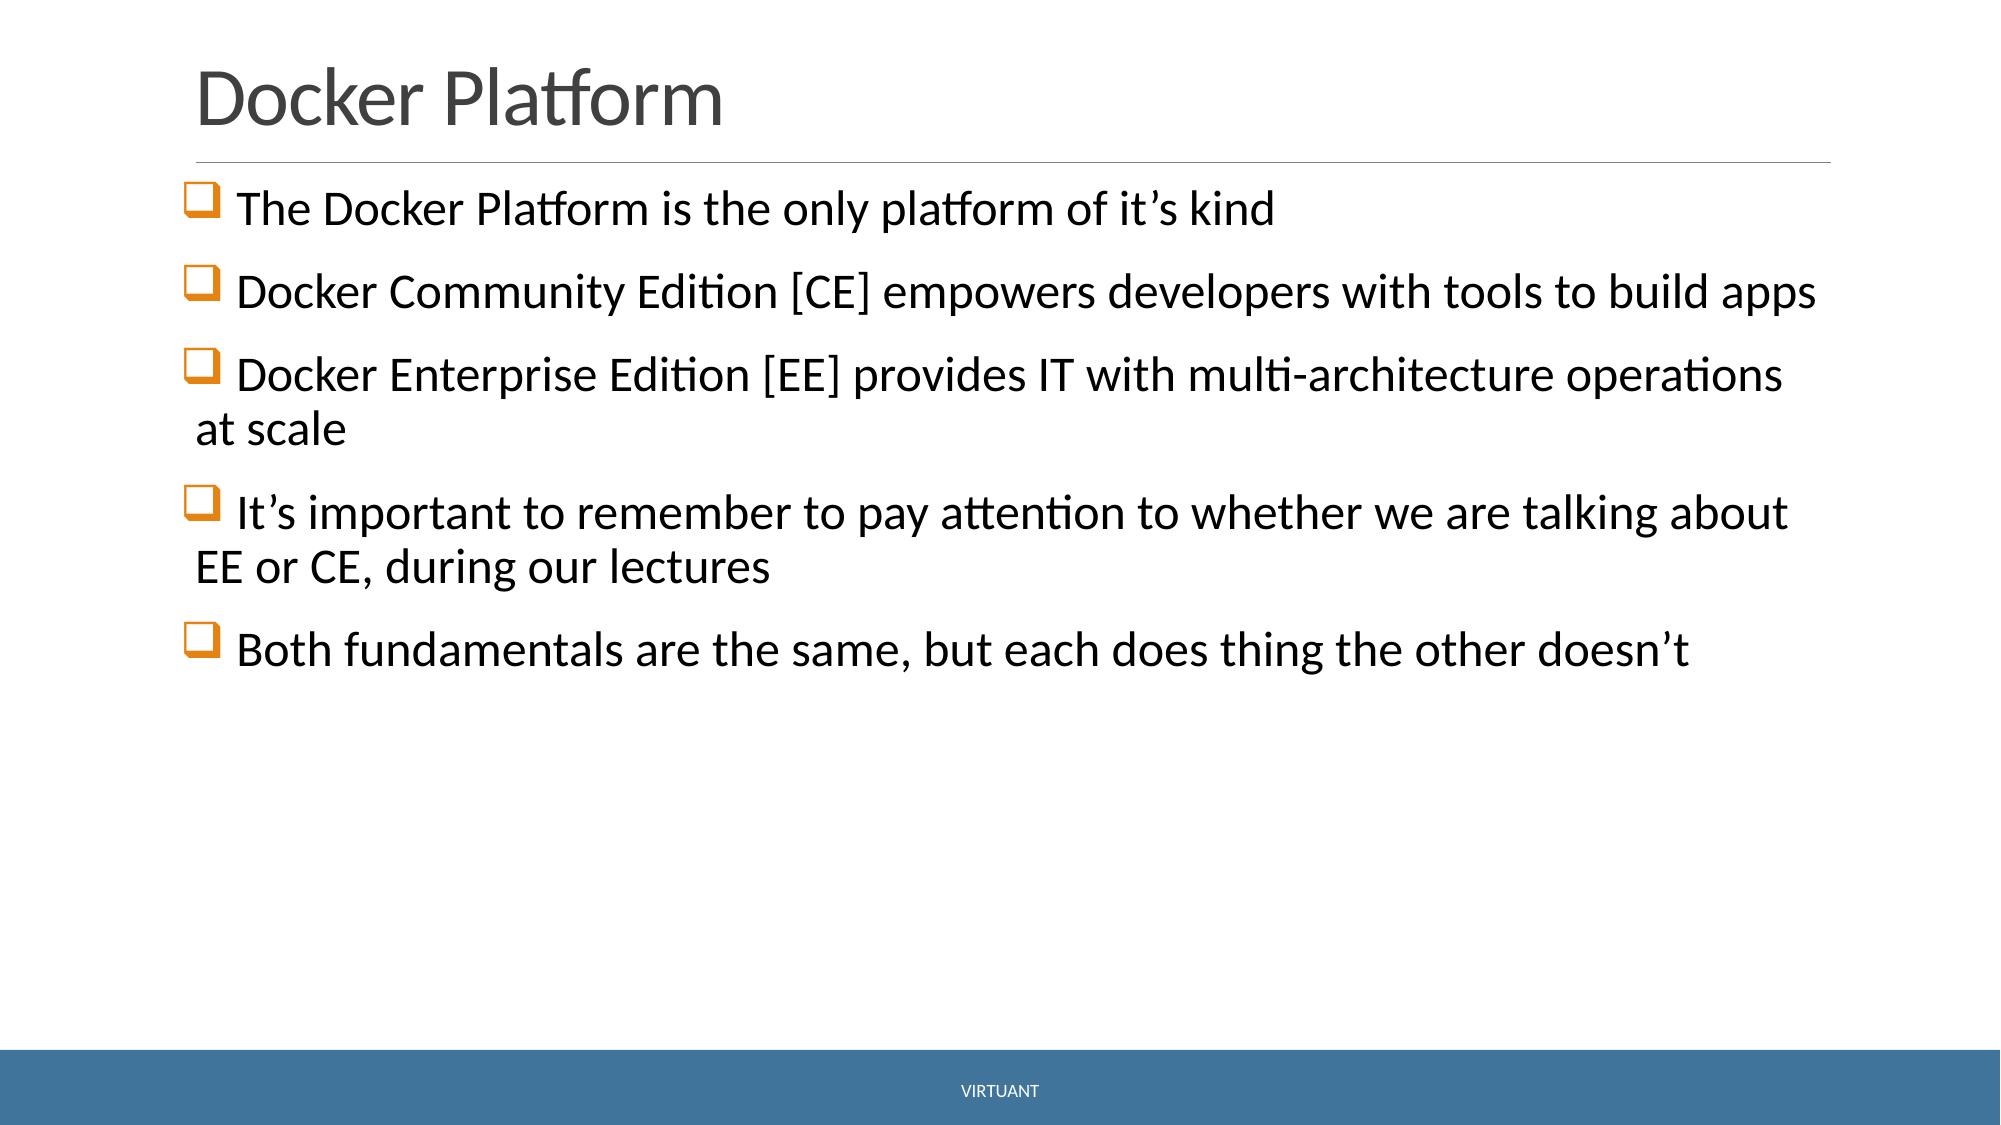

# Docker Platform
 The Docker Platform is the only platform of it’s kind
 Docker Community Edition [CE] empowers developers with tools to build apps
 Docker Enterprise Edition [EE] provides IT with multi-architecture operations at scale
 It’s important to remember to pay attention to whether we are talking about EE or CE, during our lectures
 Both fundamentals are the same, but each does thing the other doesn’t

Virtuant